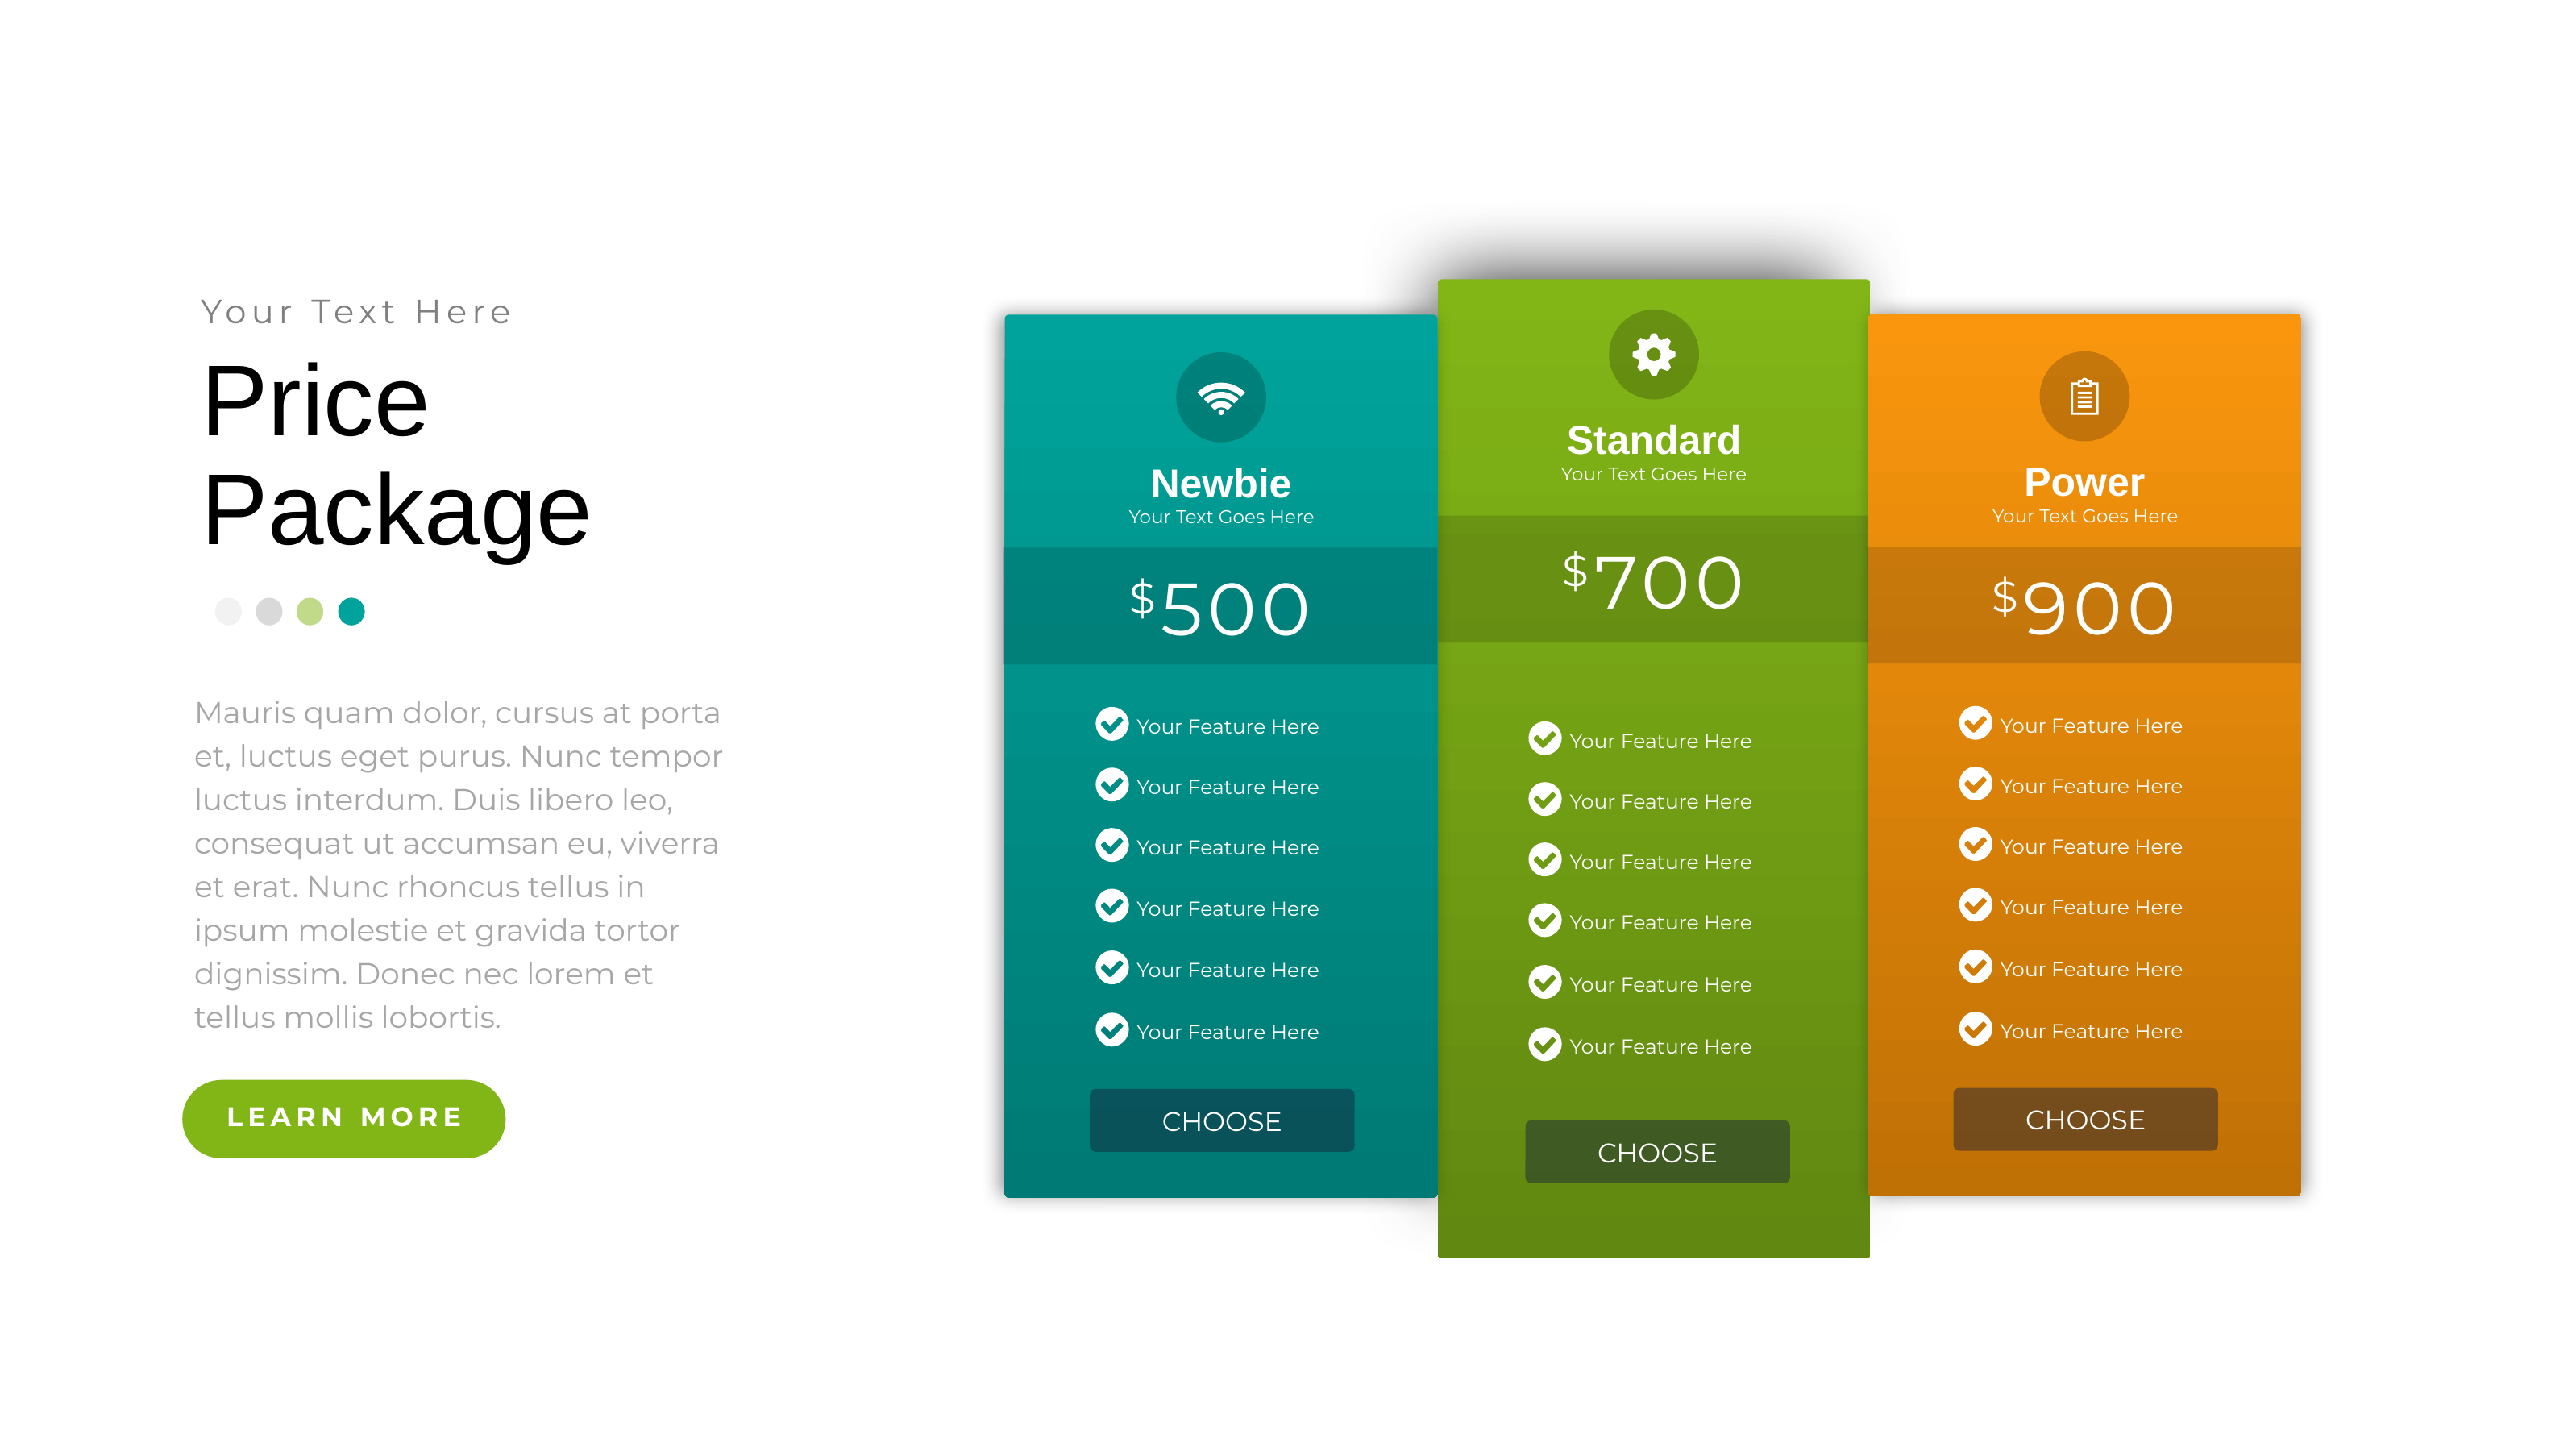

Standard
Your Text Goes Here
$700
Your Feature Here

Your Feature Here

Your Feature Here

Your Feature Here

Your Feature Here

Your Feature Here

CHOOSE
Your Text Here

Power
Your Text Goes Here
$900
Your Feature Here

Your Feature Here

Your Feature Here

Your Feature Here

Your Feature Here

Your Feature Here

CHOOSE

Newbie
Your Text Goes Here
$500
Your Feature Here

Your Feature Here

Your Feature Here

Your Feature Here

Your Feature Here

Your Feature Here

CHOOSE
Price
Package

Mauris quam dolor, cursus at porta et, luctus eget purus. Nunc tempor luctus interdum. Duis libero leo, consequat ut accumsan eu, viverra et erat. Nunc rhoncus tellus in ipsum molestie et gravida tortor dignissim. Donec nec lorem et tellus mollis lobortis.
LEARN MORE